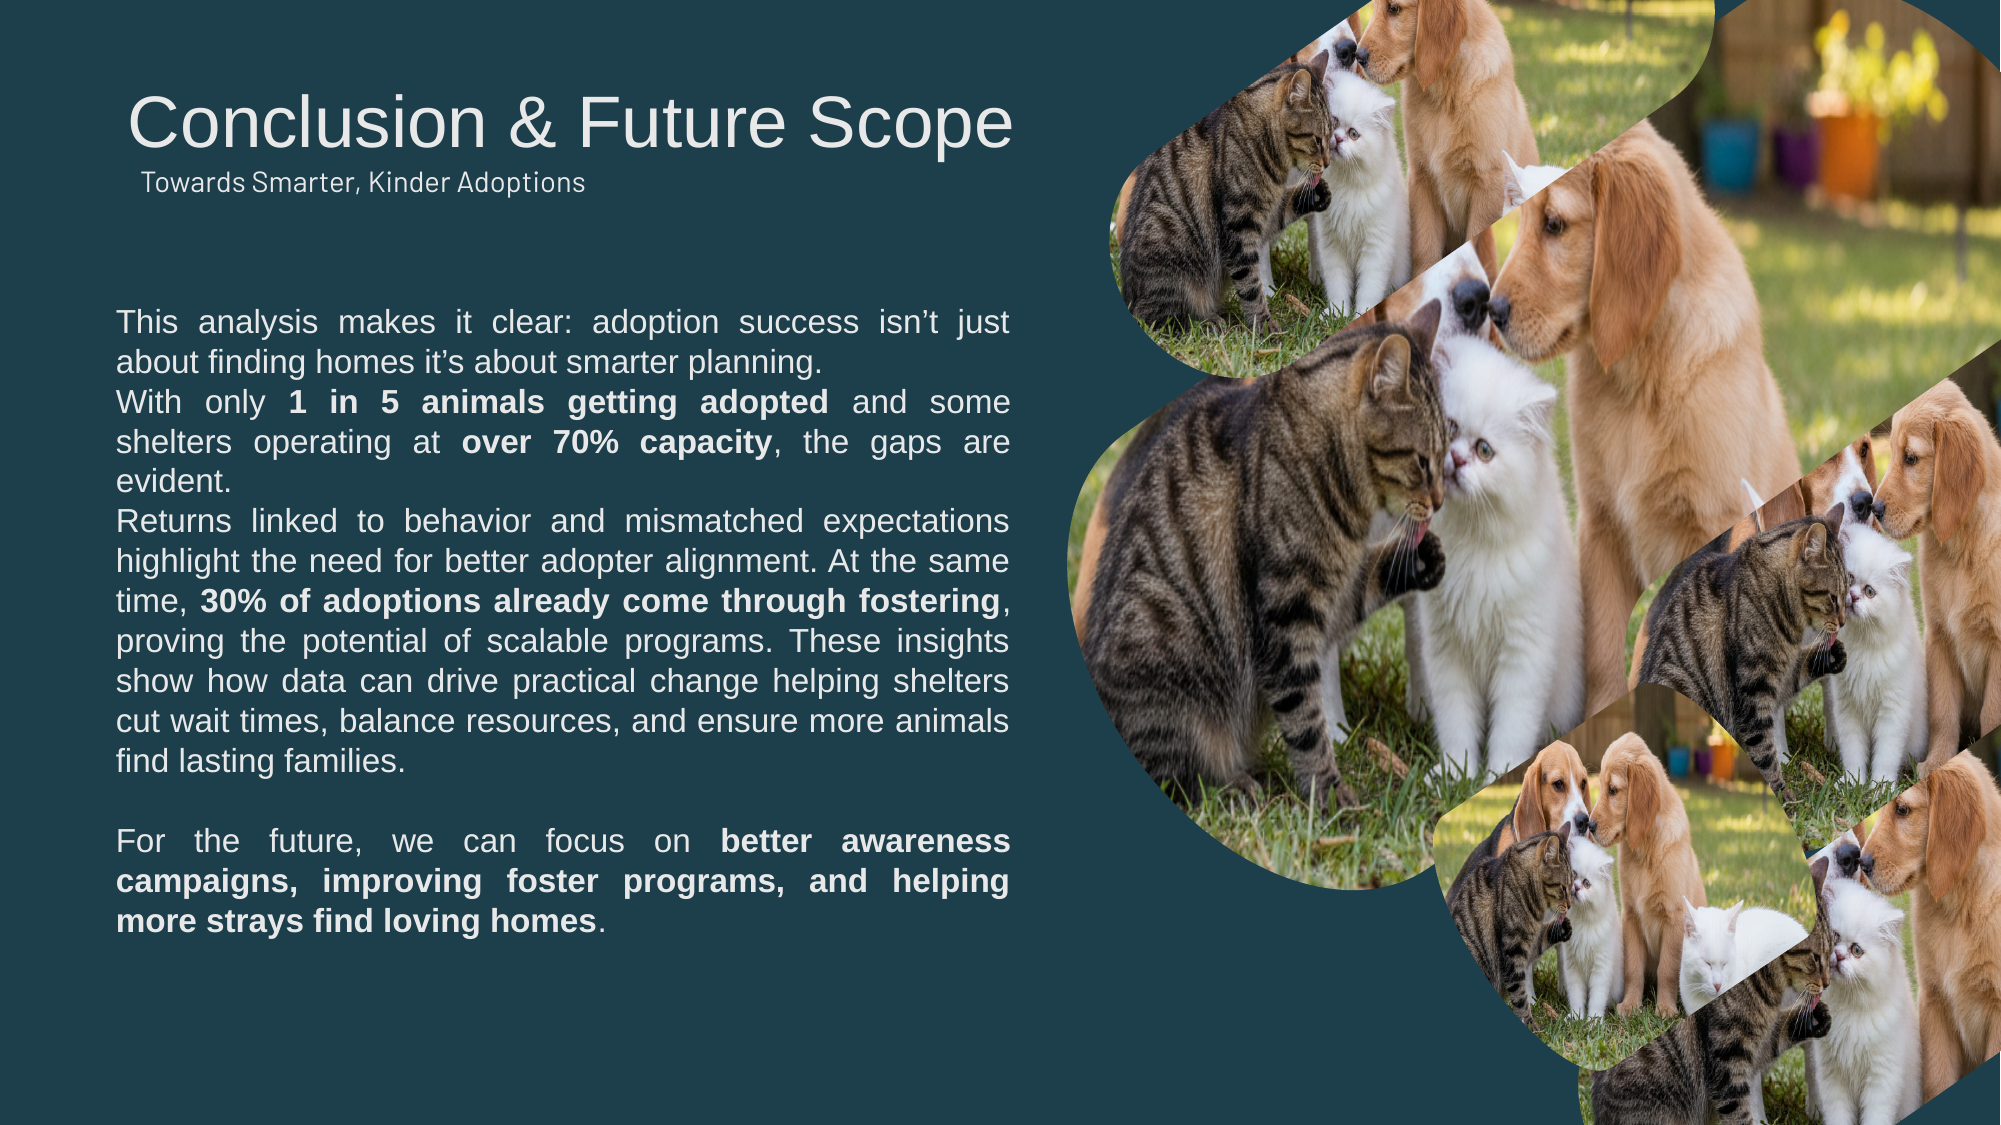

Conclusion & Future Scope
Towards Smarter, Kinder Adoptions

This analysis makes it clear: adoption success isn’t just about finding homes it’s about smarter planning.
With only 1 in 5 animals getting adopted and some shelters operating at over 70% capacity, the gaps are evident.
Returns linked to behavior and mismatched expectations highlight the need for better adopter alignment. At the same time, 30% of adoptions already come through fostering, proving the potential of scalable programs. These insights show how data can drive practical change helping shelters cut wait times, balance resources, and ensure more animals find lasting families.

For the future, we can focus on better awareness campaigns, improving foster programs, and helping more strays find loving homes.